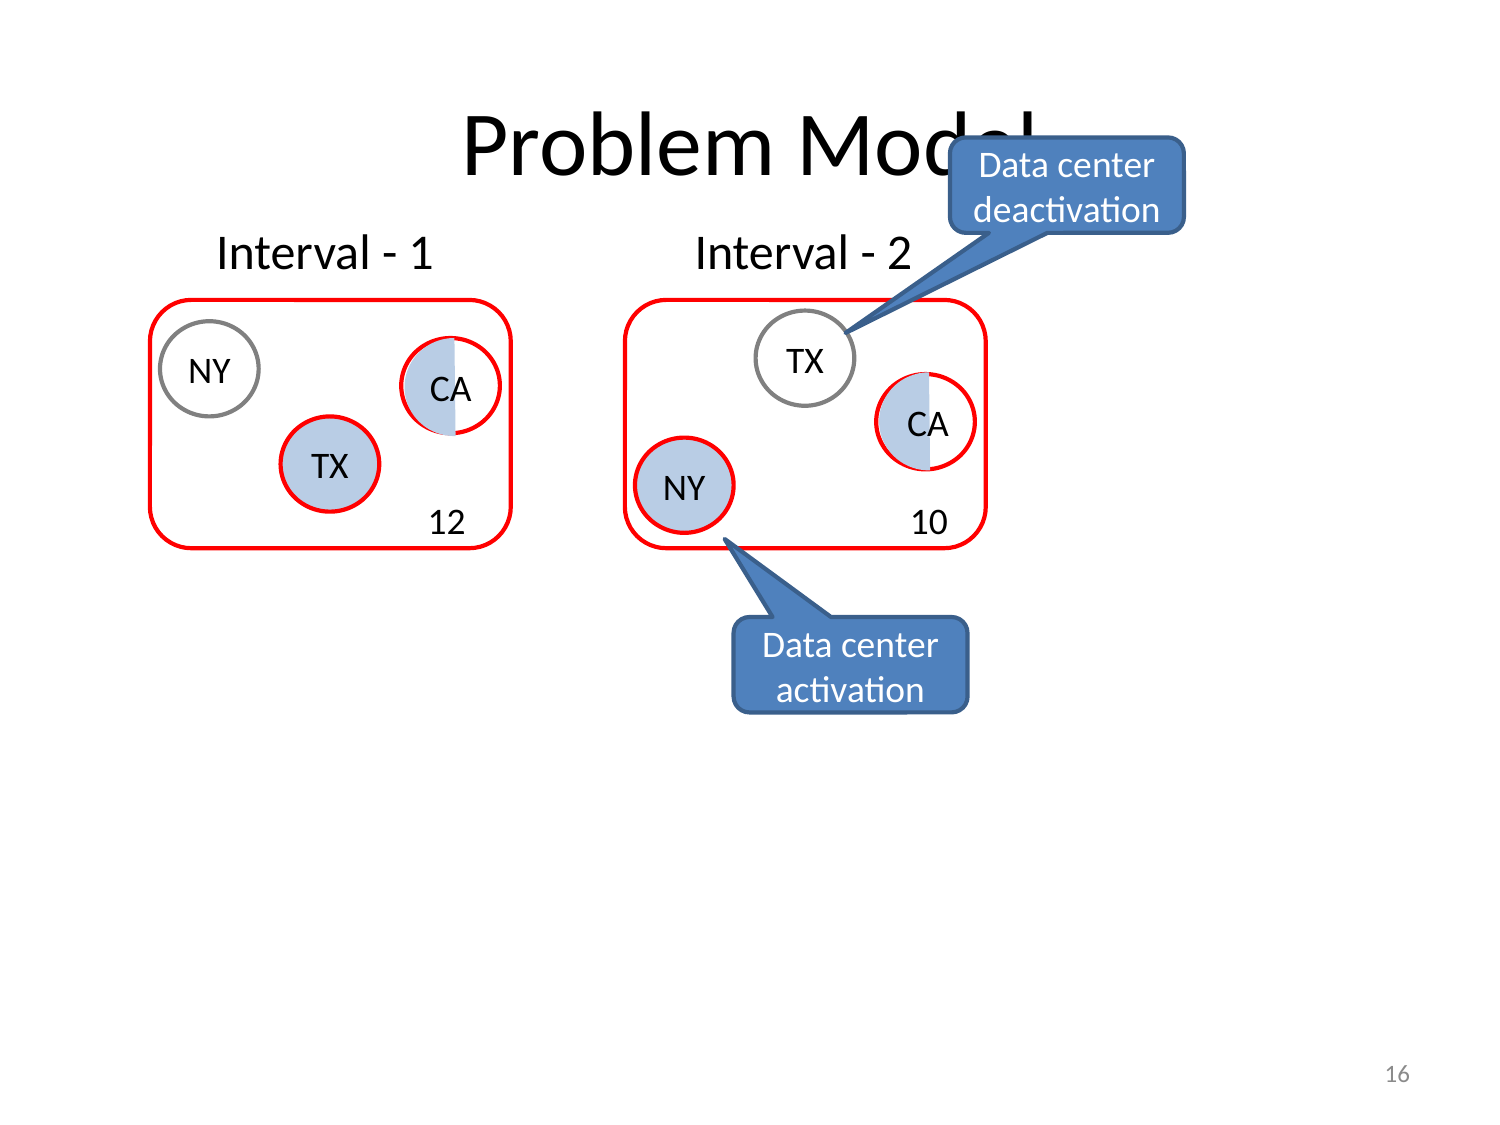

# Problem Model
Data center deactivation
Interval - 1
Interval - 2

TX
NY

CA

CA
TX
NY
12
10
Data center activation
16